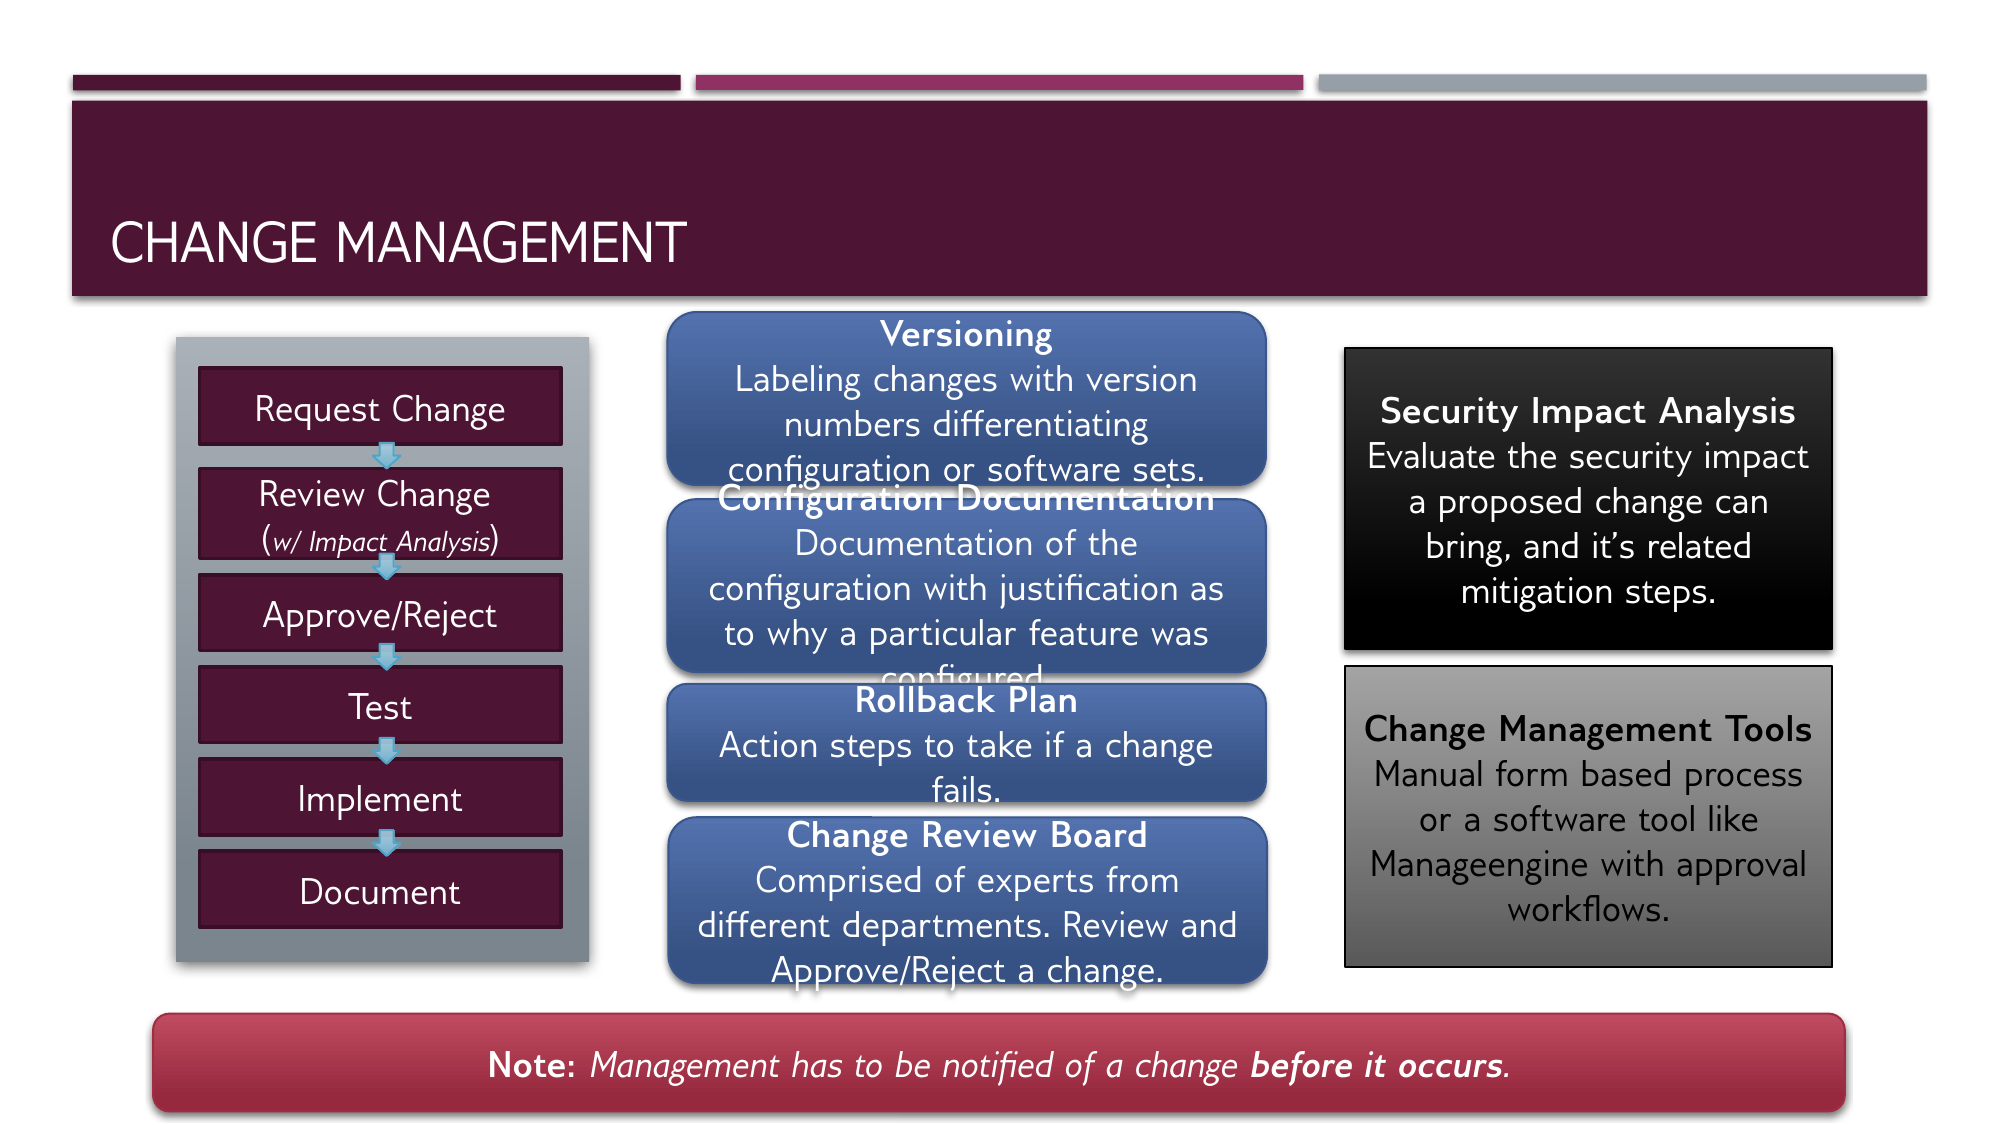

# Change management
Versioning
Labeling changes with version numbers differentiating configuration or software sets.

Security Impact Analysis
Evaluate the security impact a proposed change can bring, and it’s related mitigation steps.
Request Change

Review Change
(w/ Impact Analysis)
Configuration Documentation
Documentation of the configuration with justification as to why a particular feature was configured.

Approve/Reject

Change Management Tools
Manual form based process or a software tool like Manageengine with approval workflows.
Test
Rollback Plan
Action steps to take if a change fails.

Implement
Change Review Board
Comprised of experts from different departments. Review and Approve/Reject a change.

Document
Note: Management has to be notified of a change before it occurs.